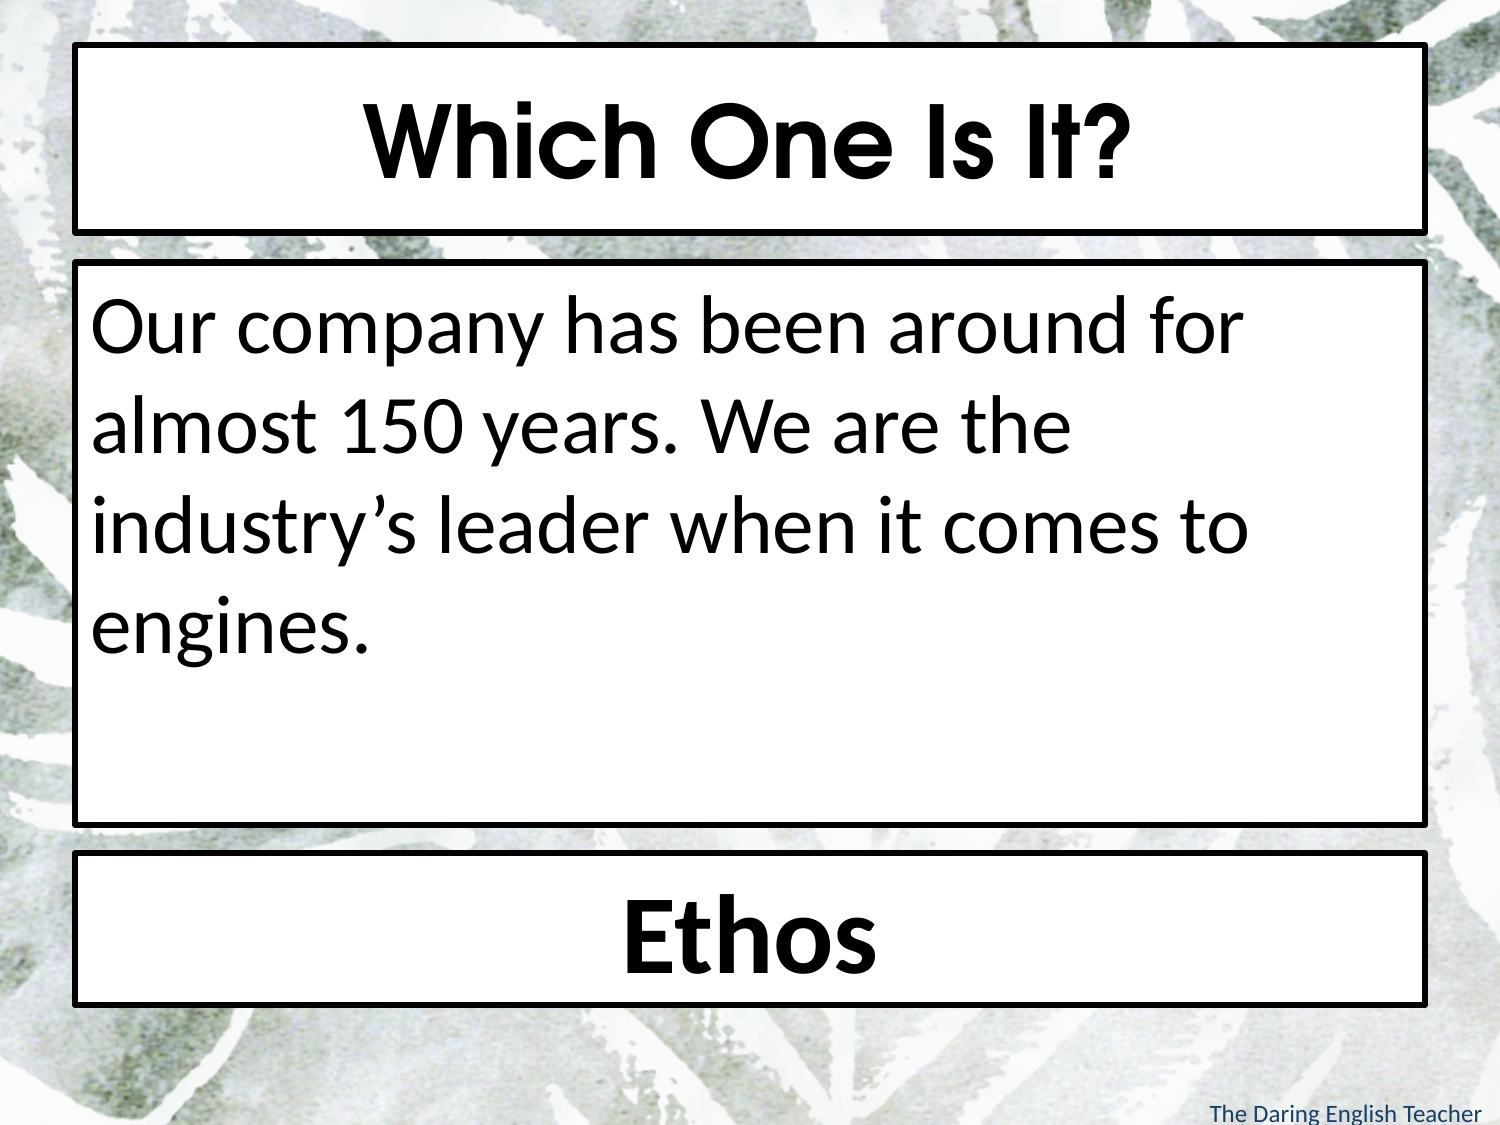

# Which One Is It?
Our company has been around for almost 150 years. We are the industry’s leader when it comes to engines.

Ethos